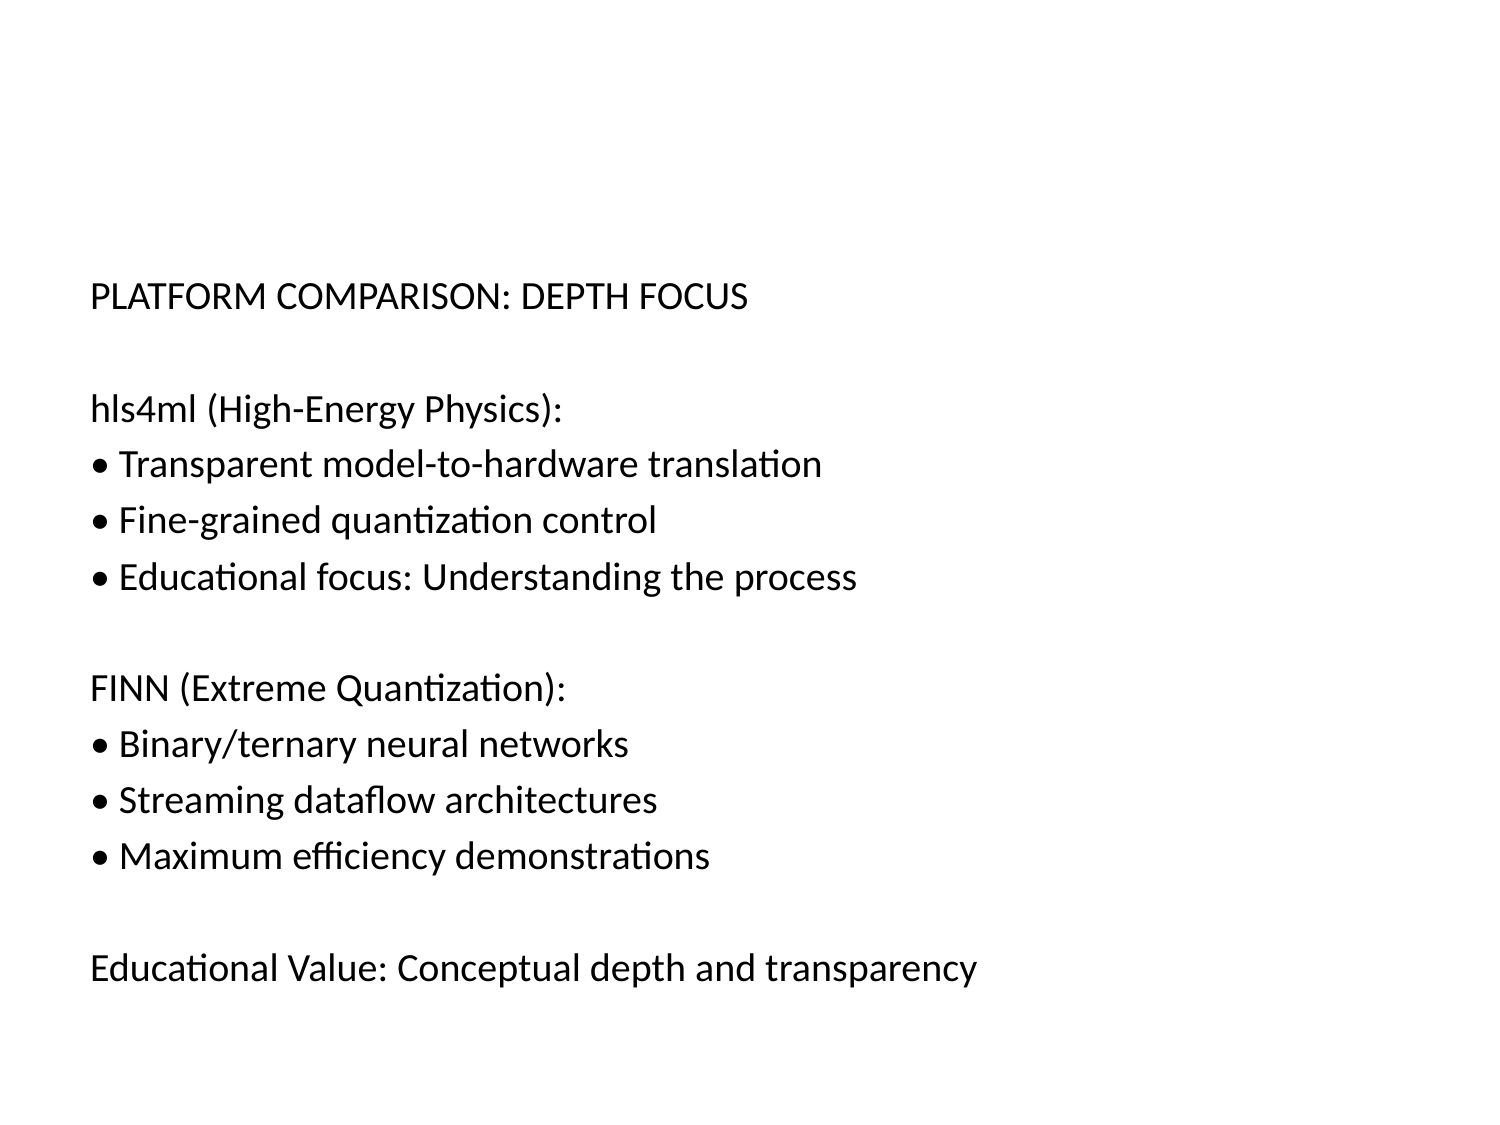

PLATFORM COMPARISON: DEPTH FOCUS

hls4ml (High-Energy Physics):
• Transparent model-to-hardware translation
• Fine-grained quantization control
• Educational focus: Understanding the process

FINN (Extreme Quantization):
• Binary/ternary neural networks
• Streaming dataflow architectures
• Maximum efficiency demonstrations

Educational Value: Conceptual depth and transparency